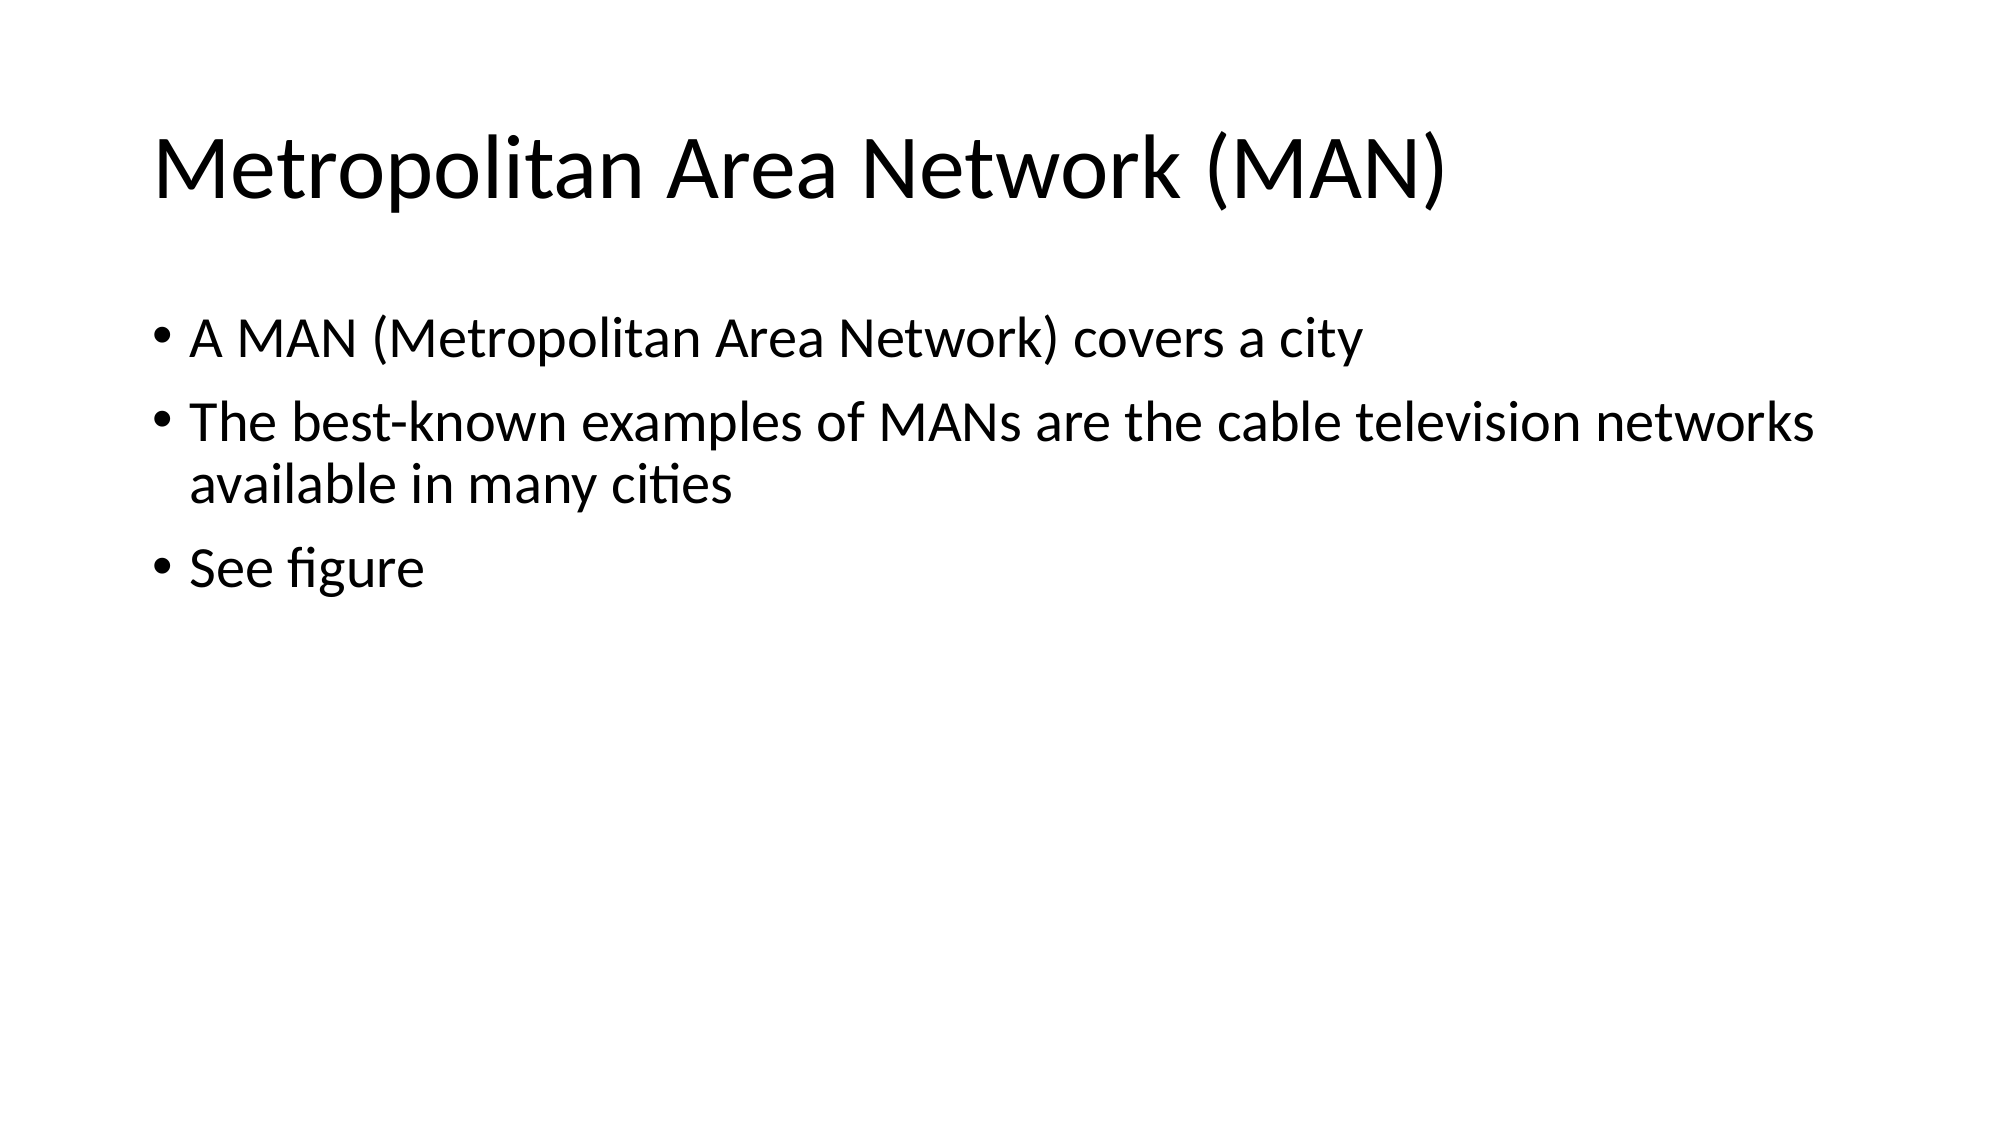

# Metropolitan Area Network (MAN)
A MAN (Metropolitan Area Network) covers a city
The best-known examples of MANs are the cable television networks available in many cities
See figure